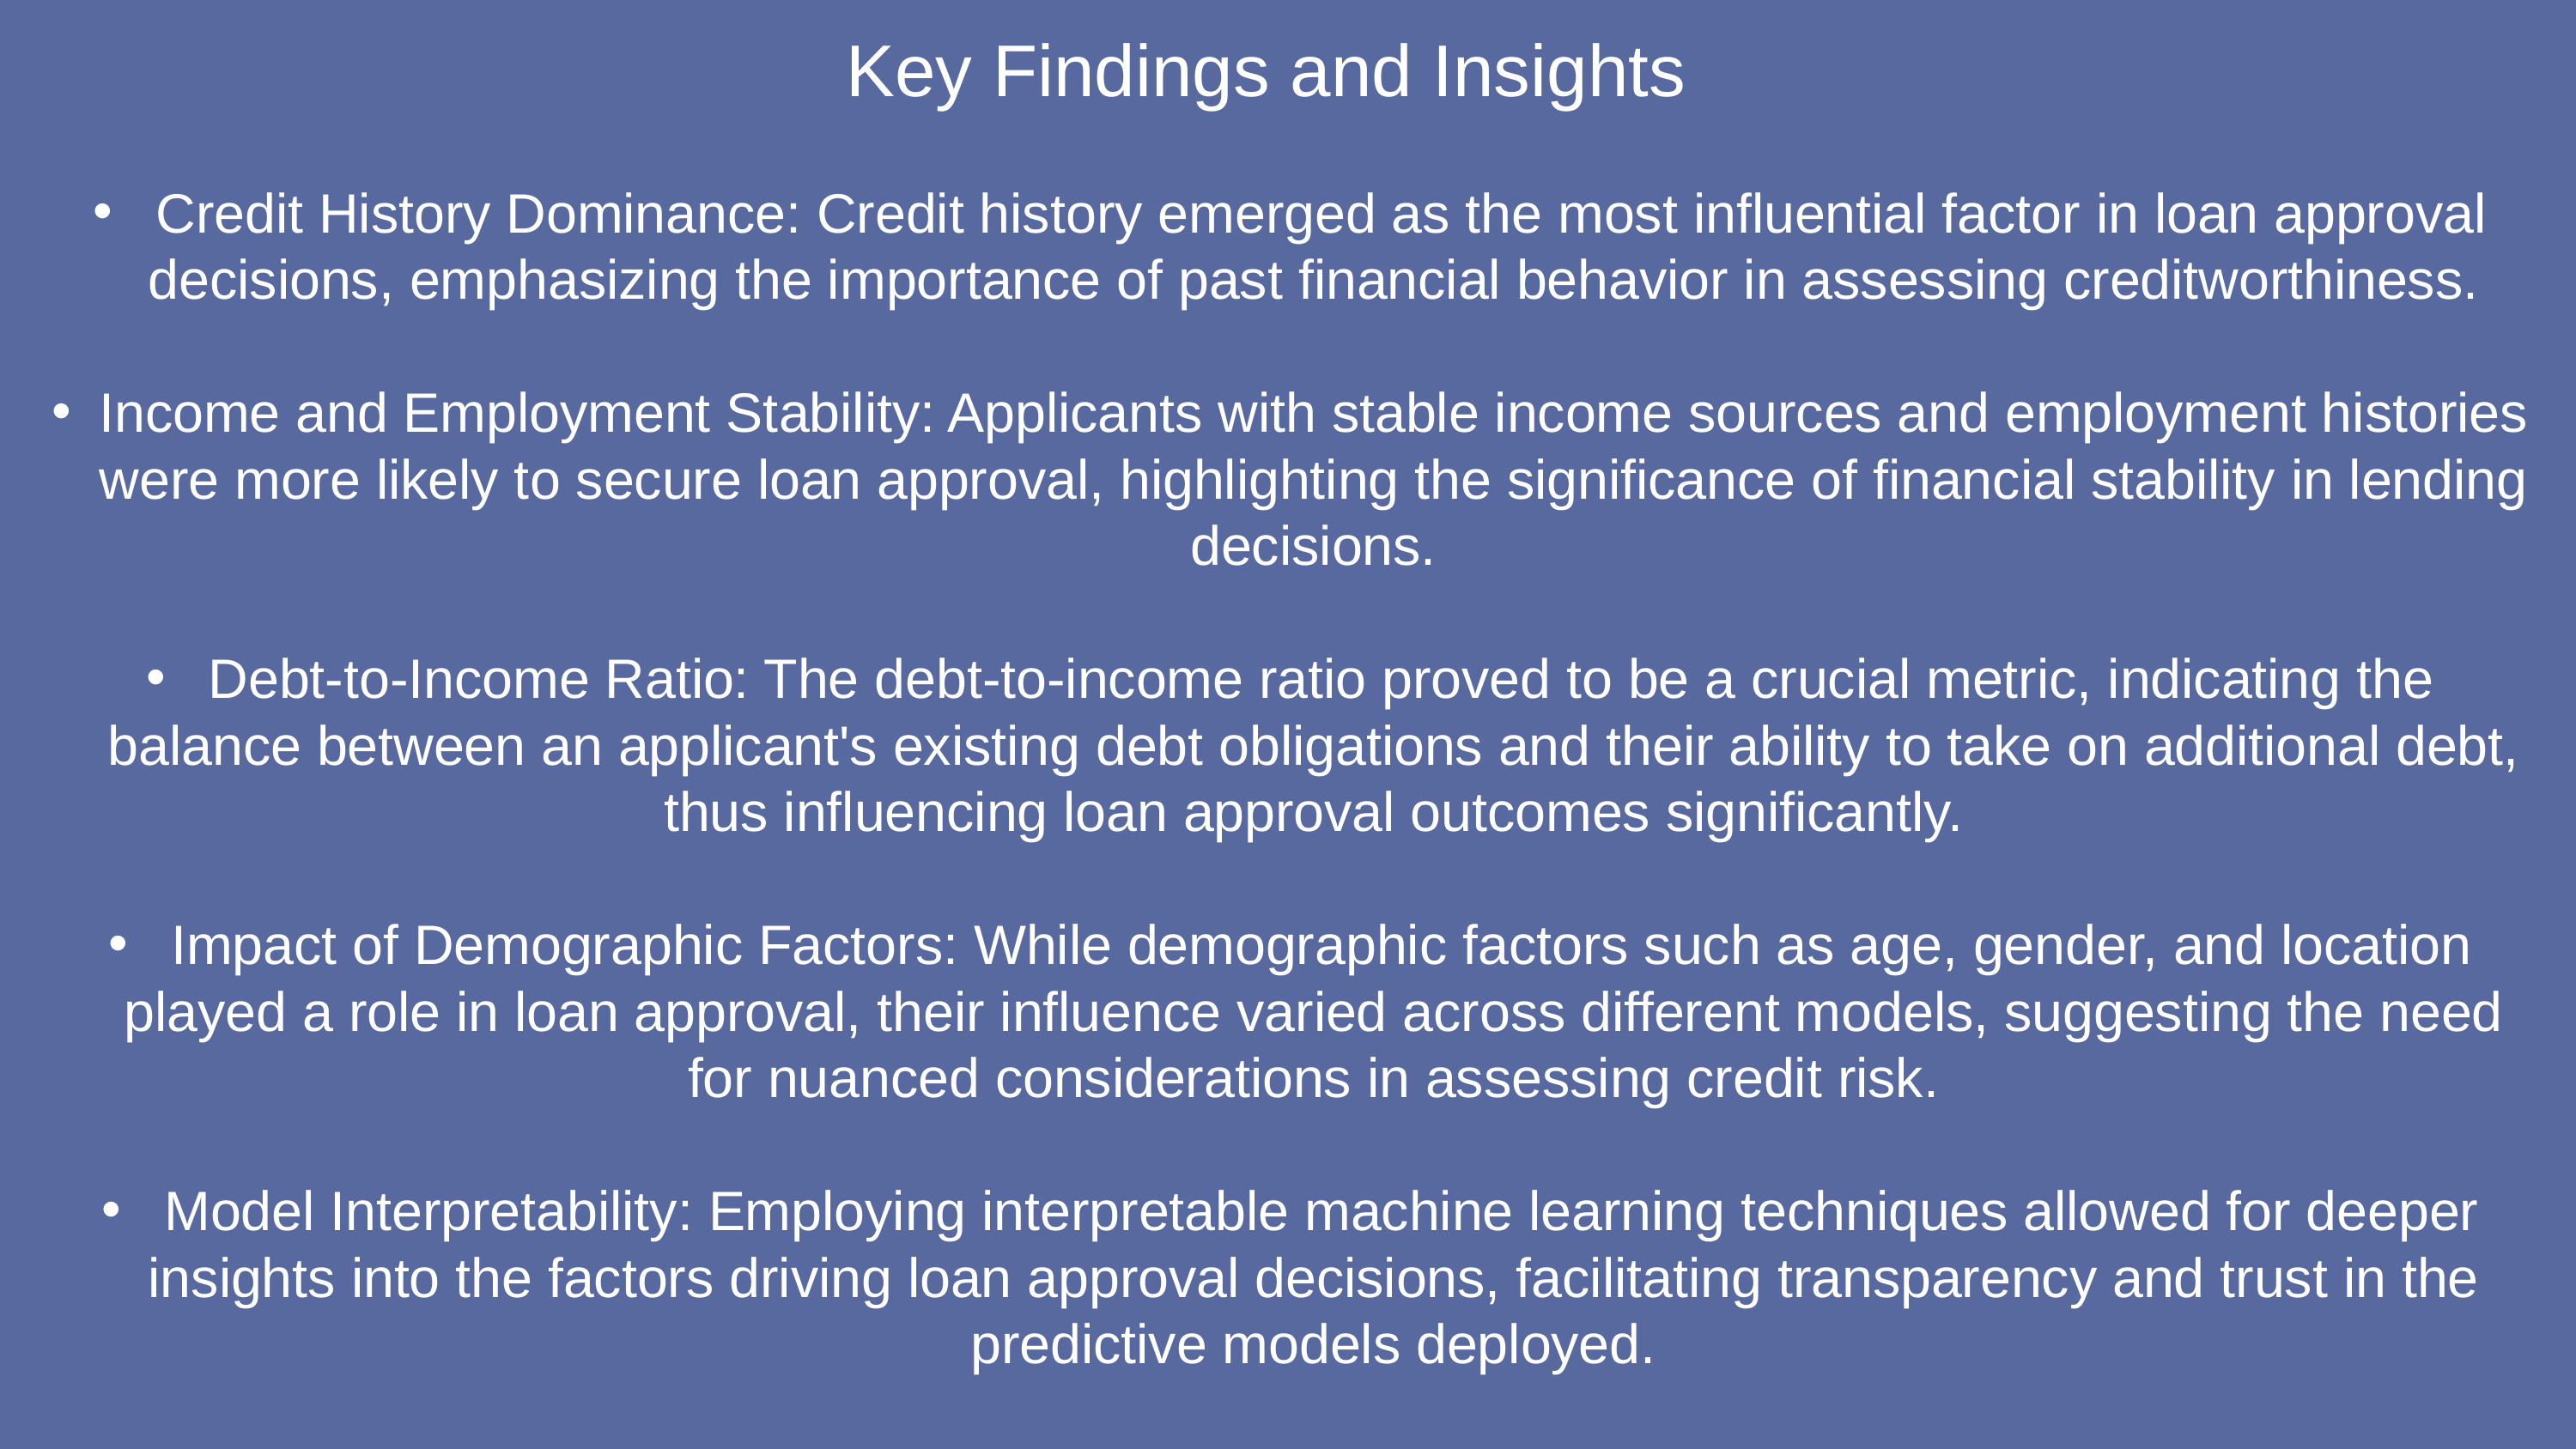

Key Findings and Insights

 Credit History Dominance: Credit history emerged as the most influential factor in loan approval decisions, emphasizing the importance of past financial behavior in assessing creditworthiness.

Income and Employment Stability: Applicants with stable income sources and employment histories were more likely to secure loan approval, highlighting the significance of financial stability in lending decisions.

 Debt-to-Income Ratio: The debt-to-income ratio proved to be a crucial metric, indicating the balance between an applicant's existing debt obligations and their ability to take on additional debt, thus influencing loan approval outcomes significantly.

 Impact of Demographic Factors: While demographic factors such as age, gender, and location played a role in loan approval, their influence varied across different models, suggesting the need for nuanced considerations in assessing credit risk.

 Model Interpretability: Employing interpretable machine learning techniques allowed for deeper insights into the factors driving loan approval decisions, facilitating transparency and trust in the predictive models deployed.